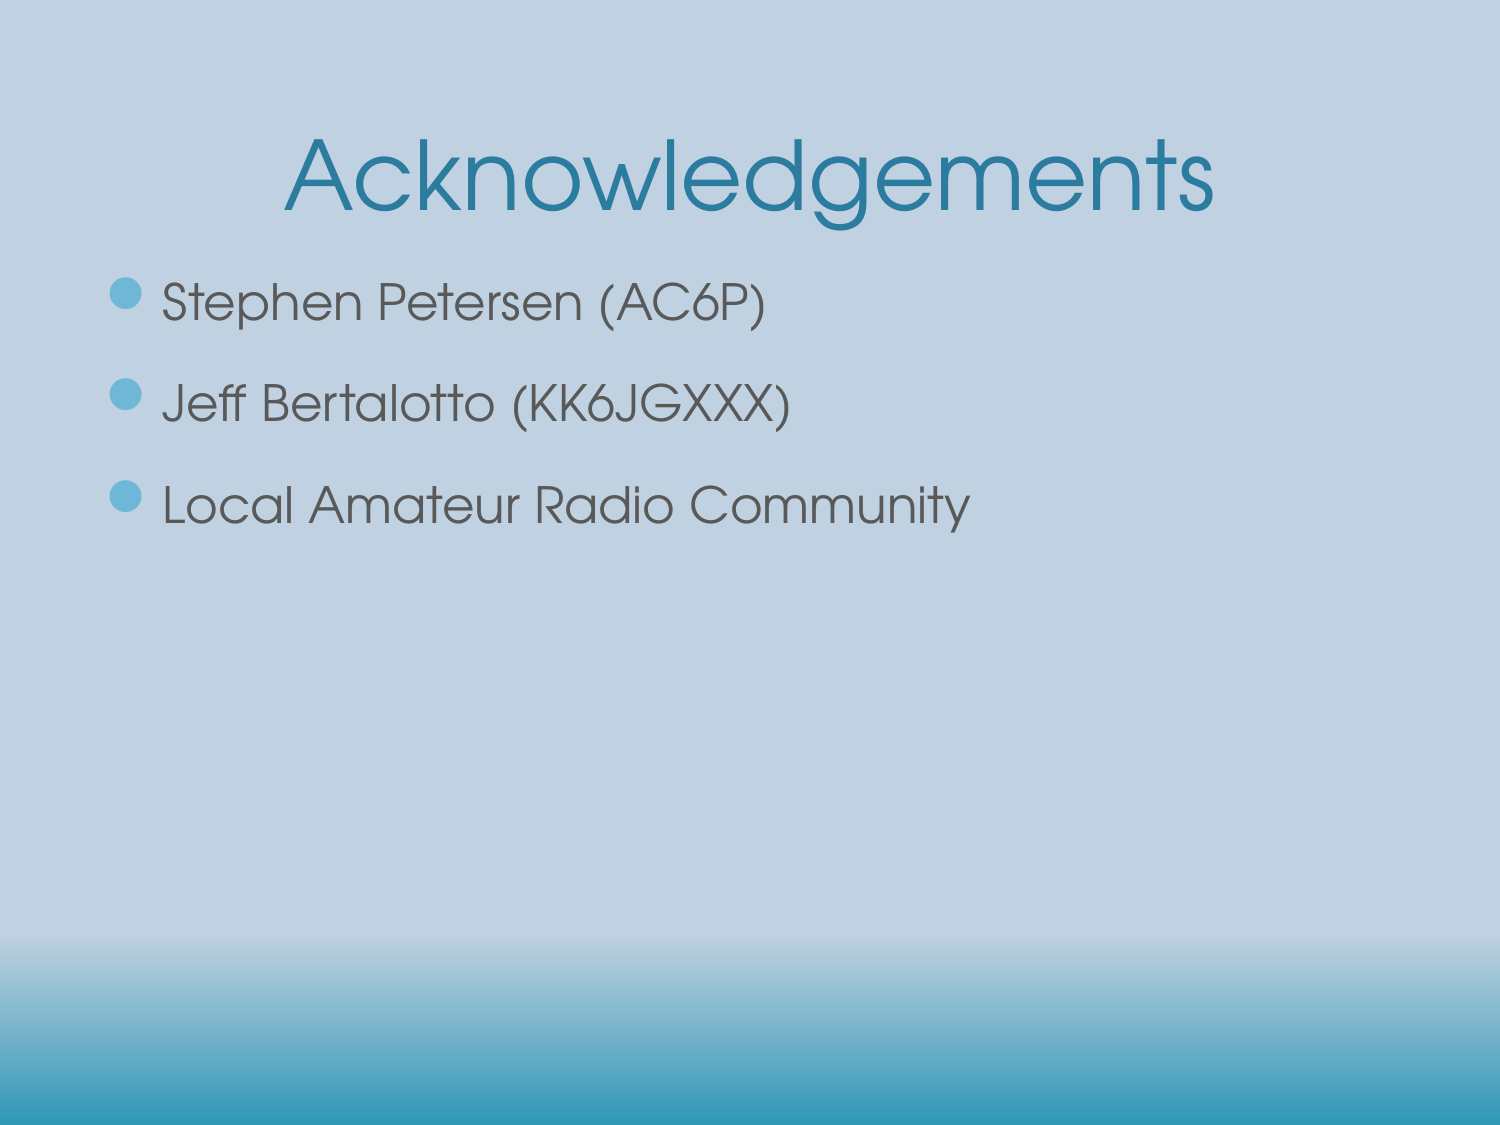

# Acknowledgements
Stephen Petersen (AC6P)
Jeff Bertalotto (KK6JGXXX)
Local Amateur Radio Community